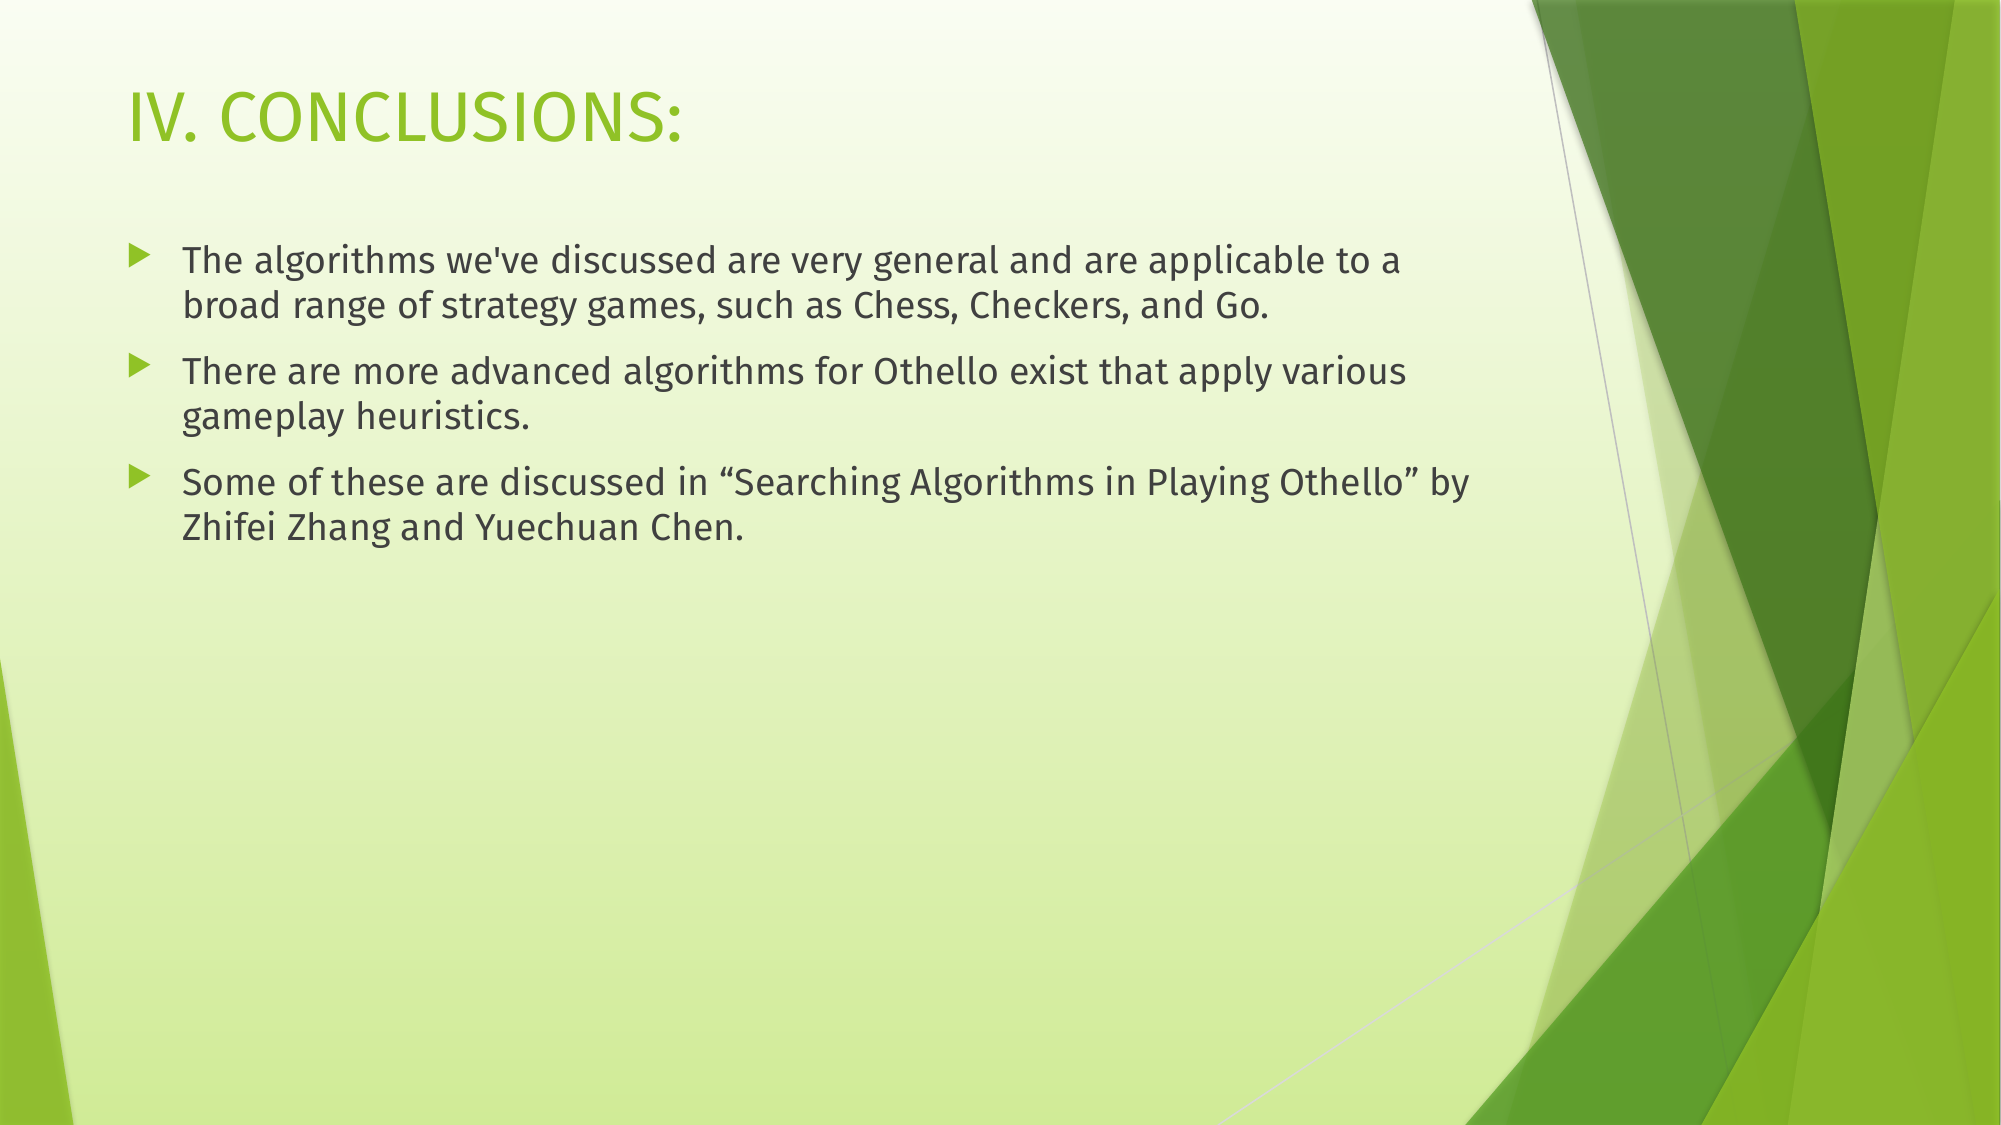

# IV. CONCLUSIONS:

The algorithms we've discussed are very general and are applicable to a broad range of strategy games, such as Chess, Checkers, and Go.
There are more advanced algorithms for Othello exist that apply various gameplay heuristics.
Some of these are discussed in “Searching Algorithms in Playing Othello” by Zhifei Zhang and Yuechuan Chen.